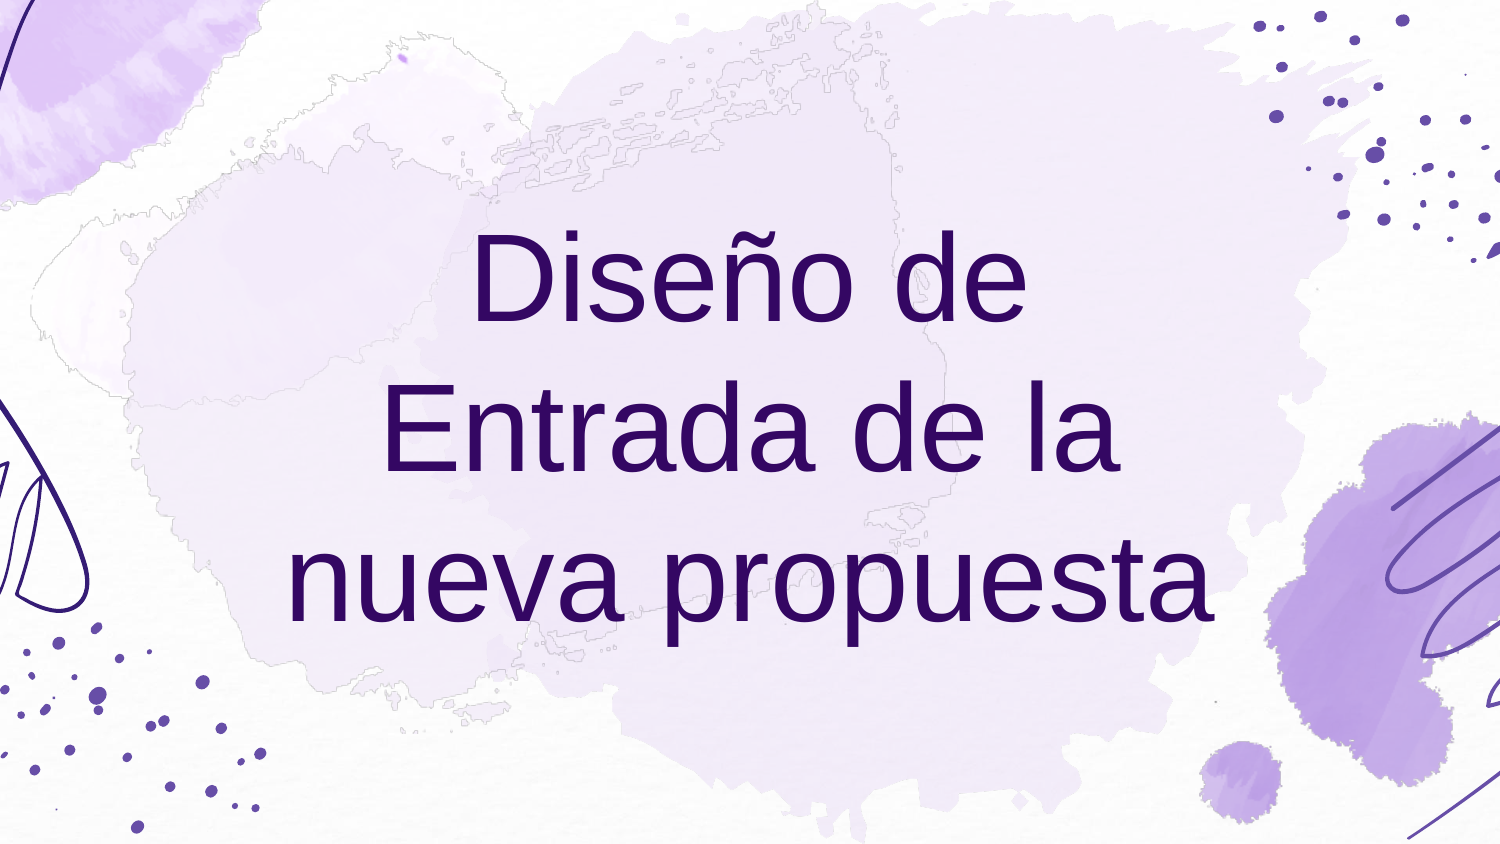

# Diseño de Entrada de la nueva propuesta